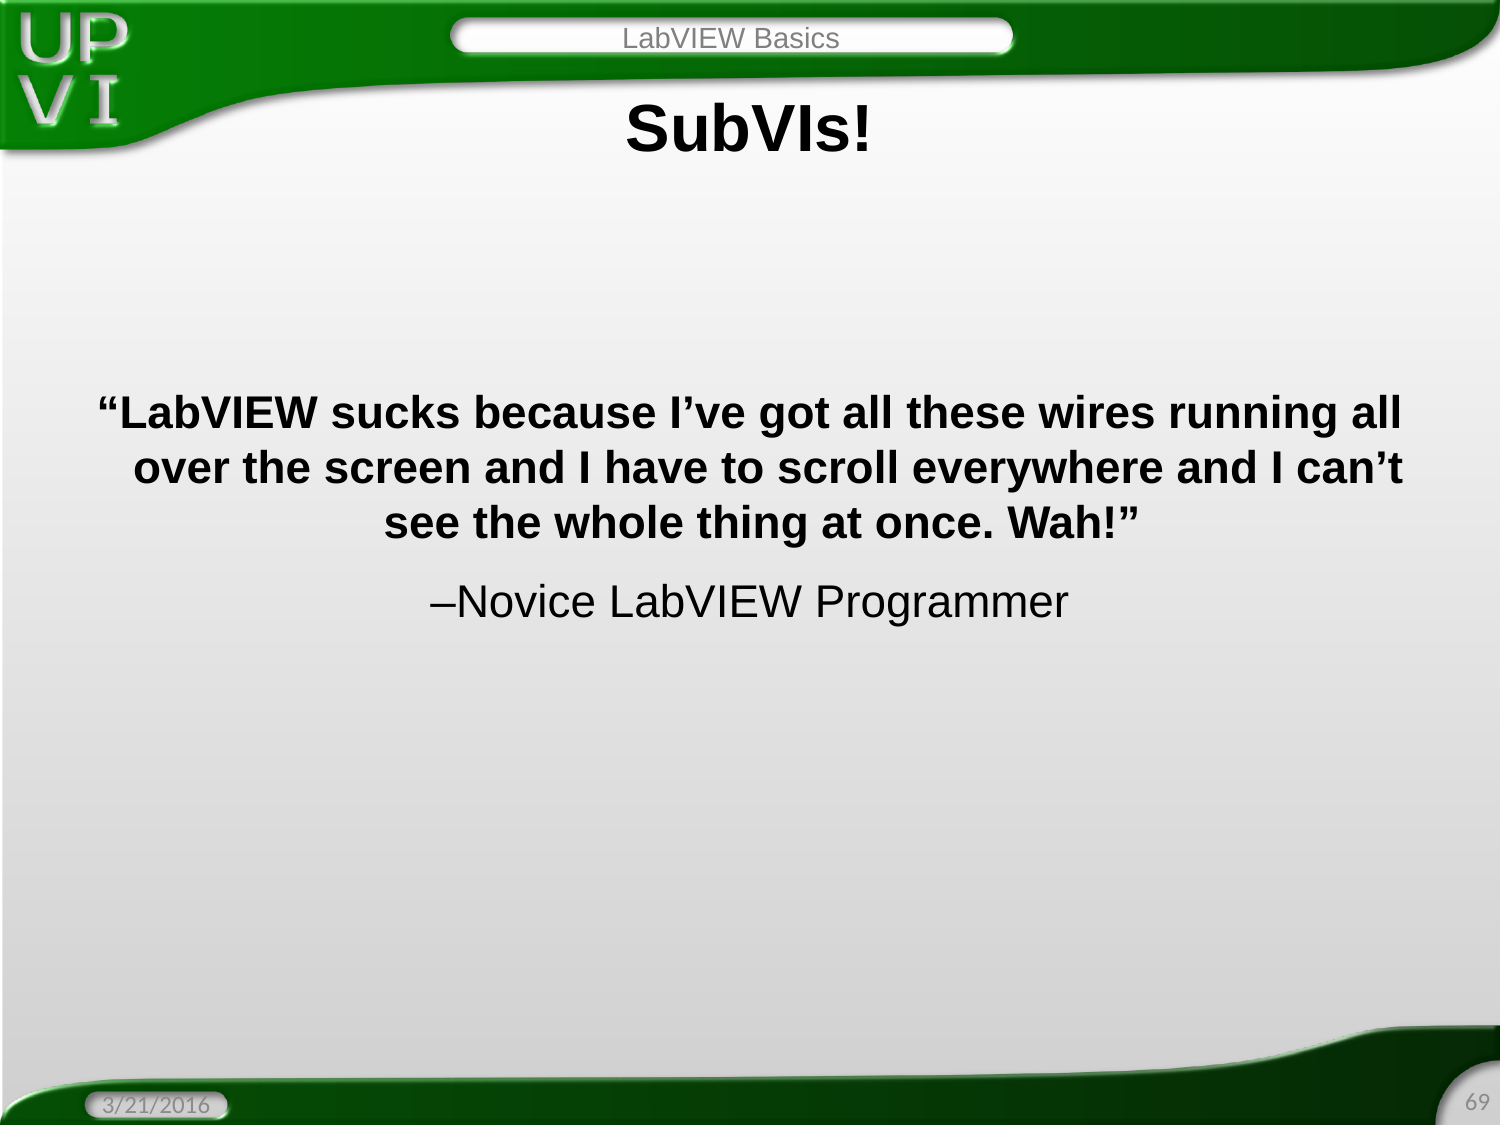

LabVIEW Basics
# SubVIs!
“LabVIEW sucks because I’ve got all these wires running all over the screen and I have to scroll everywhere and I can’t see the whole thing at once. Wah!”
–Novice LabVIEW Programmer

69
3/21/2016